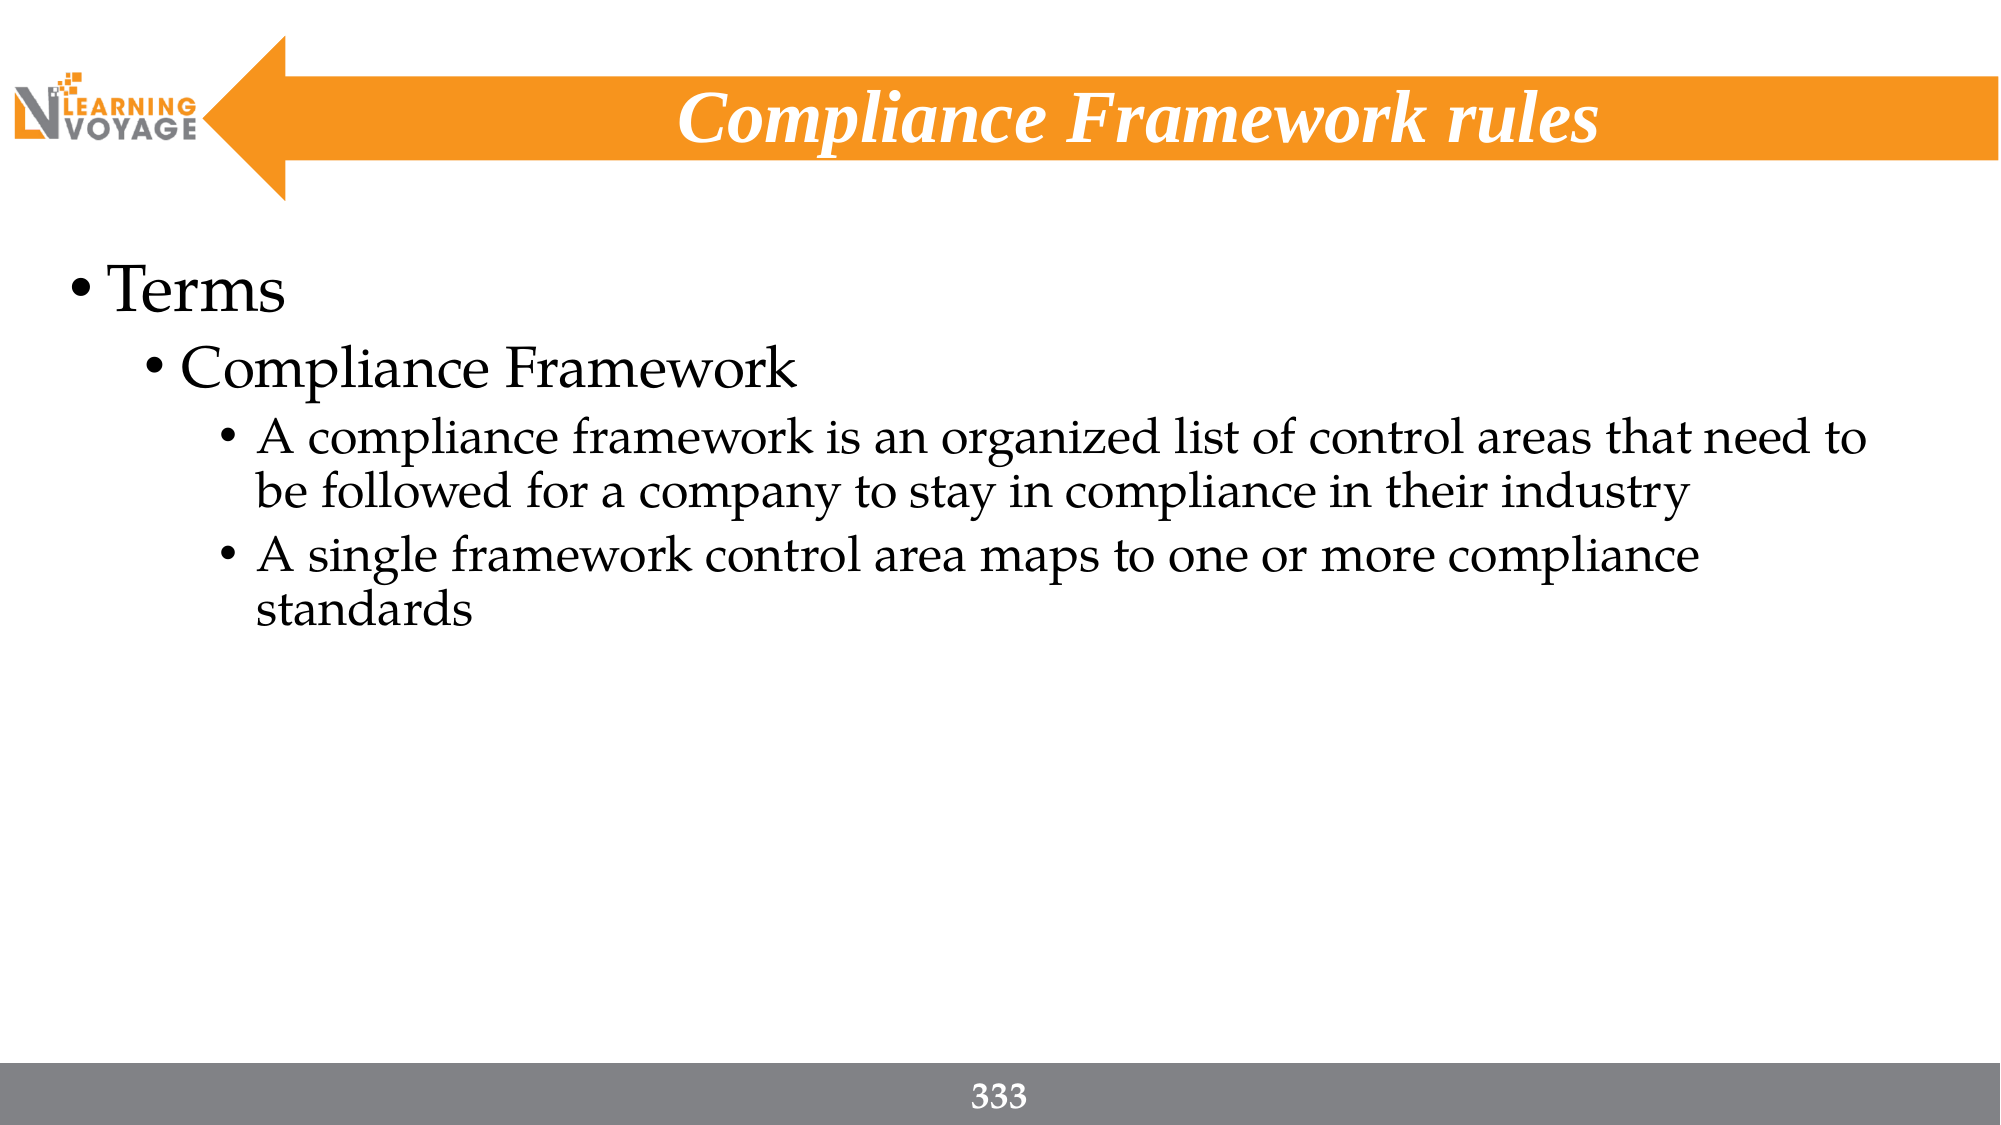

# Compliance Framework rules
Terms
Compliance Framework
A compliance framework is an organized list of control areas that need to be followed for a company to stay in compliance in their industry
A single framework control area maps to one or more compliance standards
333